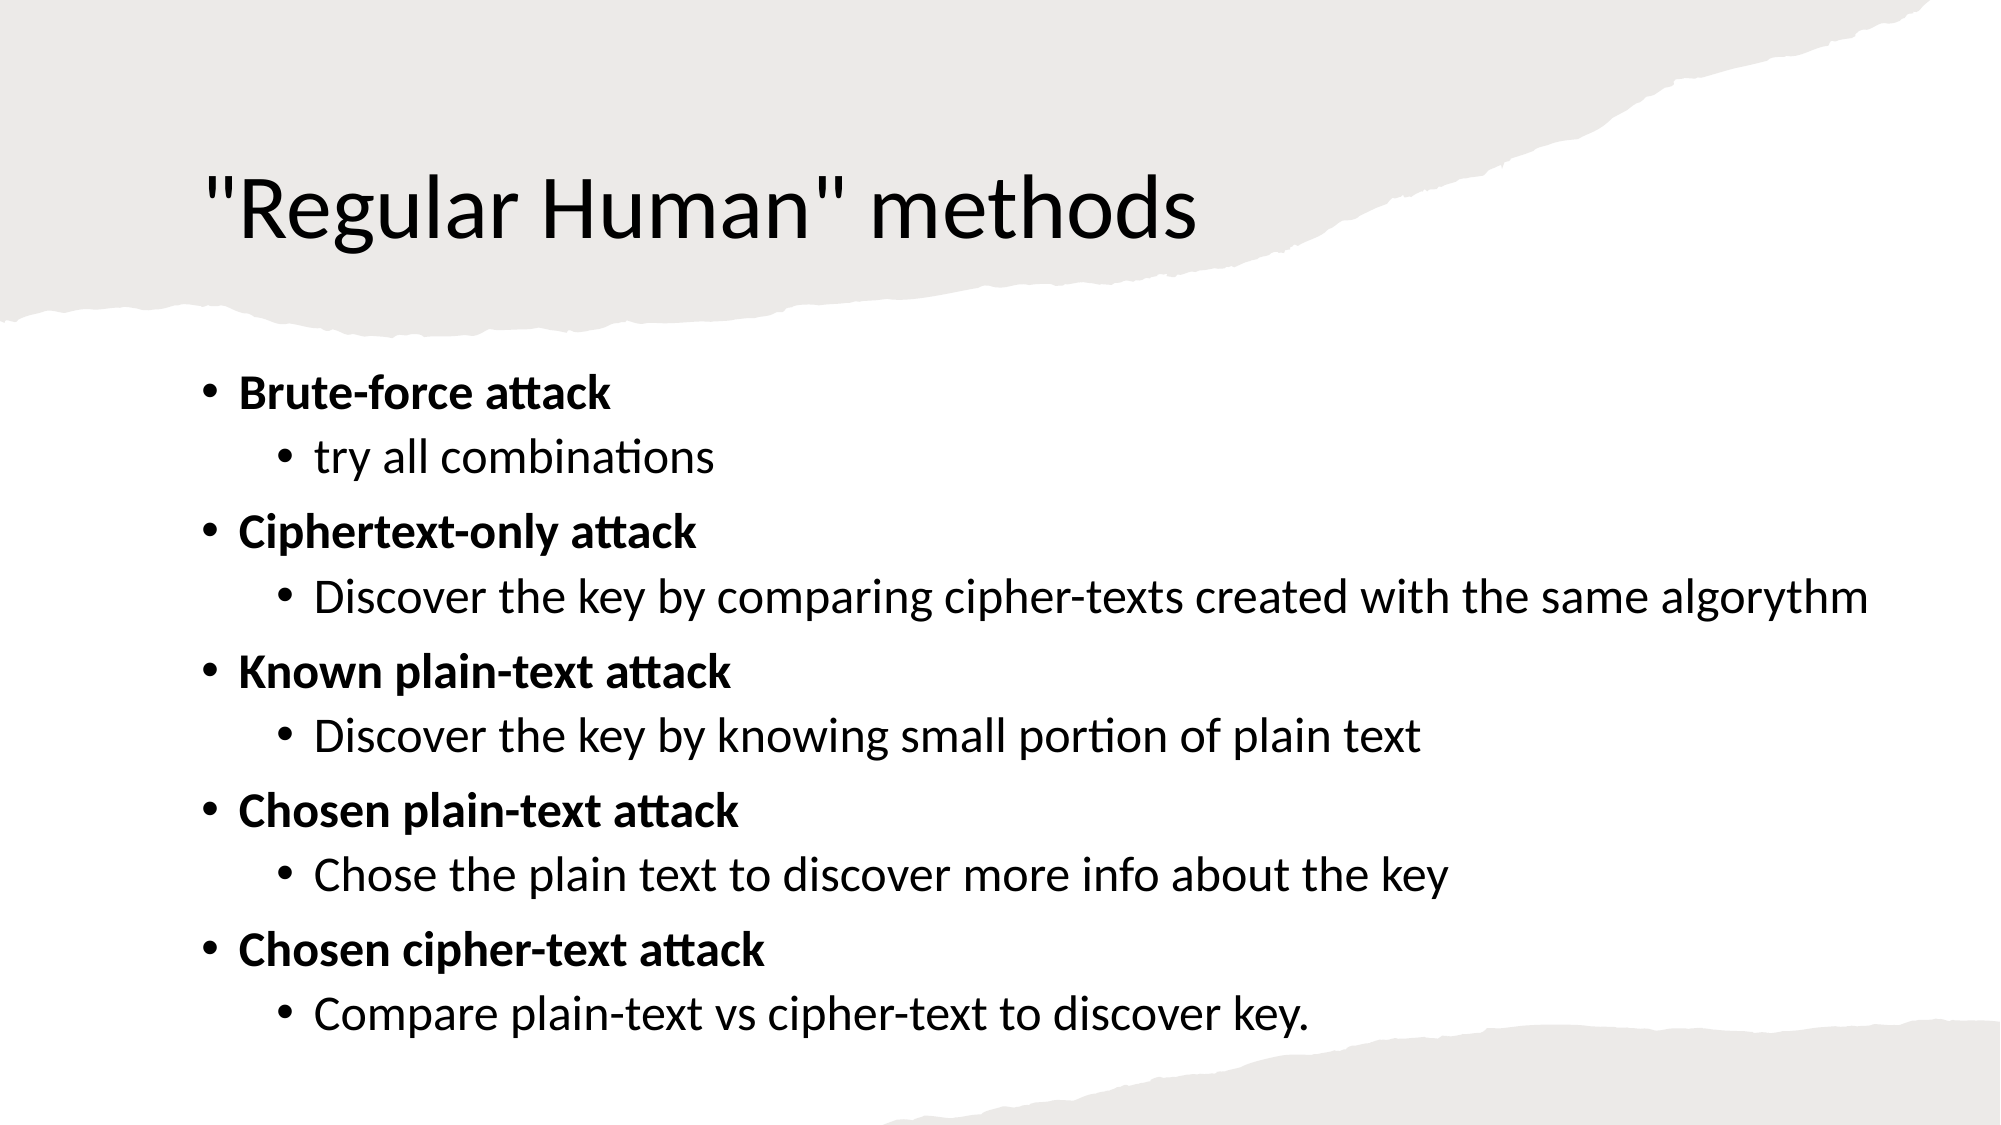

# "Regular Human" methods
Brute-force attack
try all combinations
Ciphertext-only attack
Discover the key by comparing cipher-texts created with the same algorythm
Known plain-text attack
Discover the key by knowing small portion of plain text
Chosen plain-text attack
Chose the plain text to discover more info about the key
Chosen cipher-text attack
Compare plain-text vs cipher-text to discover key.